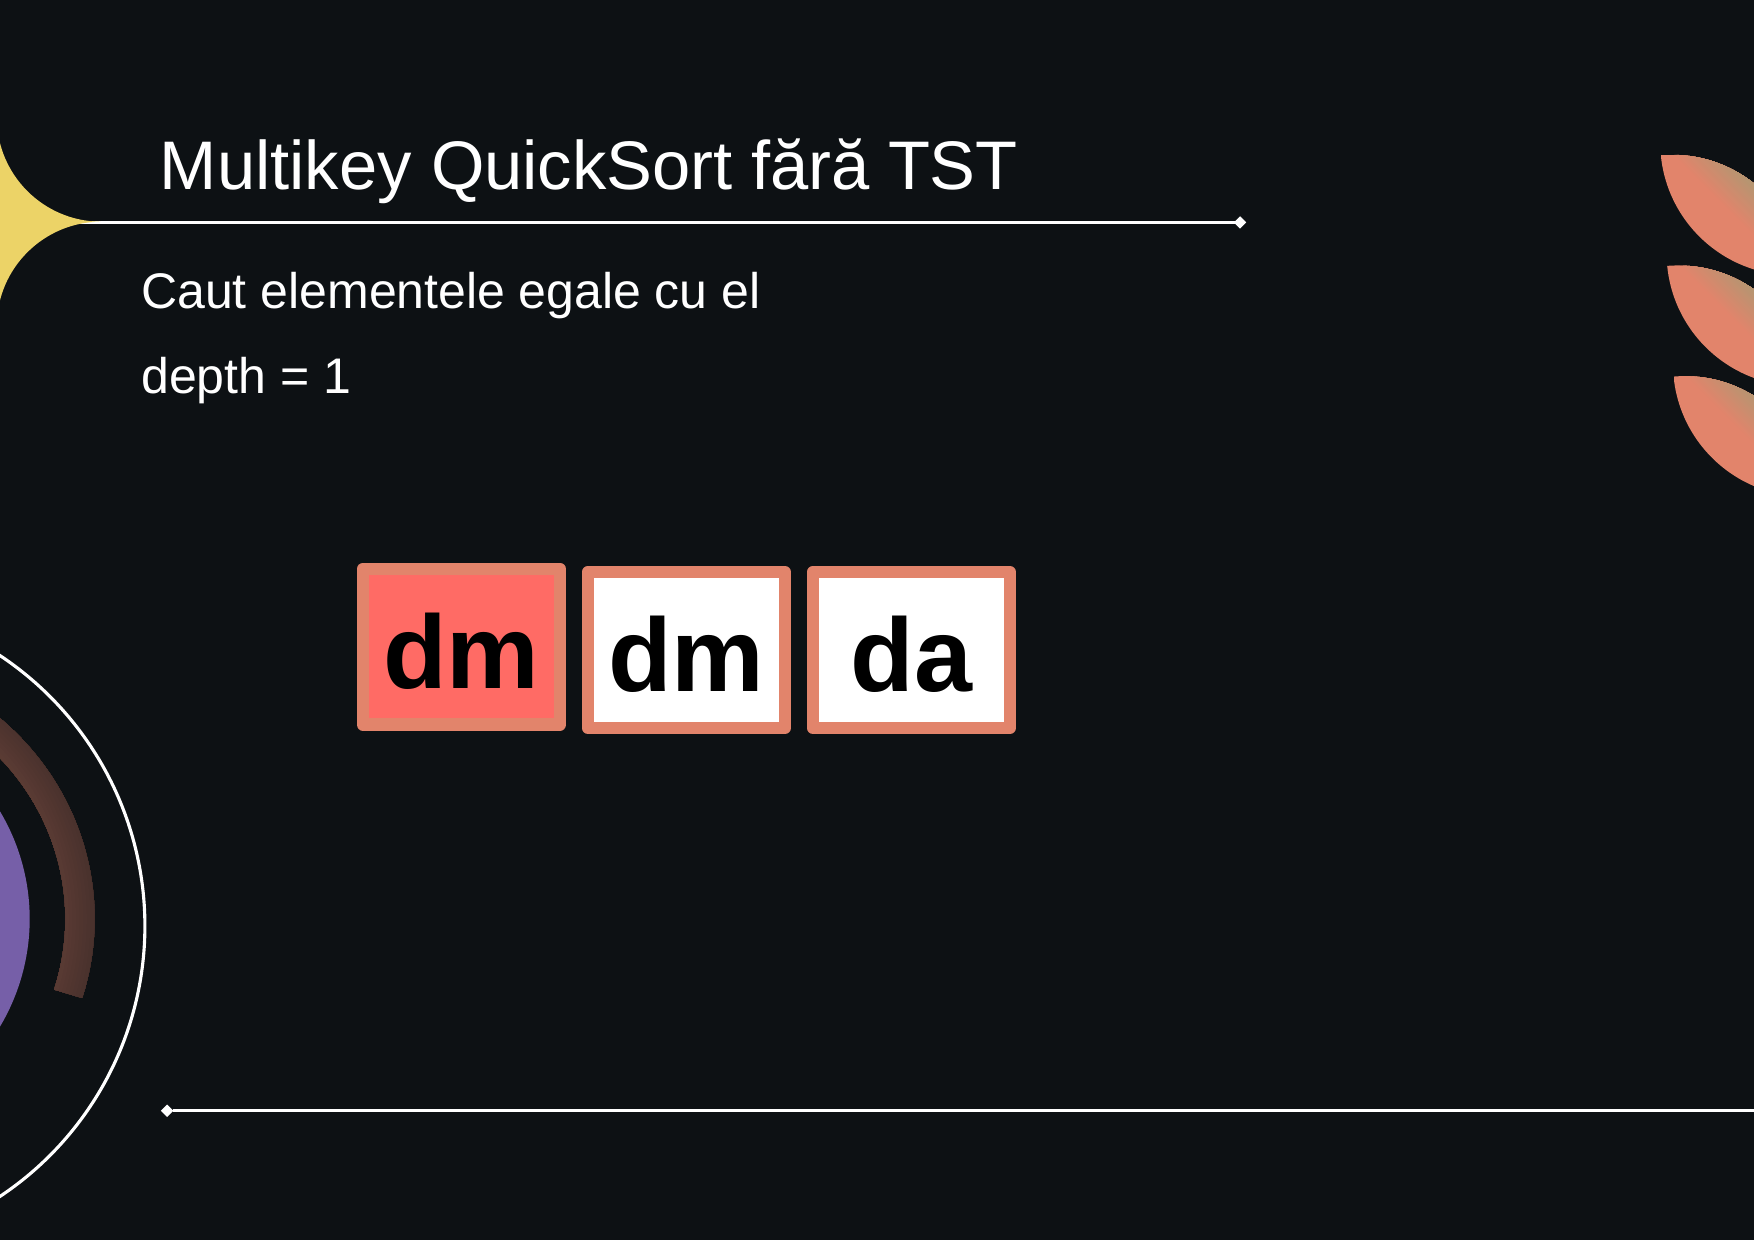

# Multikey QuickSort fără TST
Caut elementele egale cu el
depth = 1
dm
dm
da